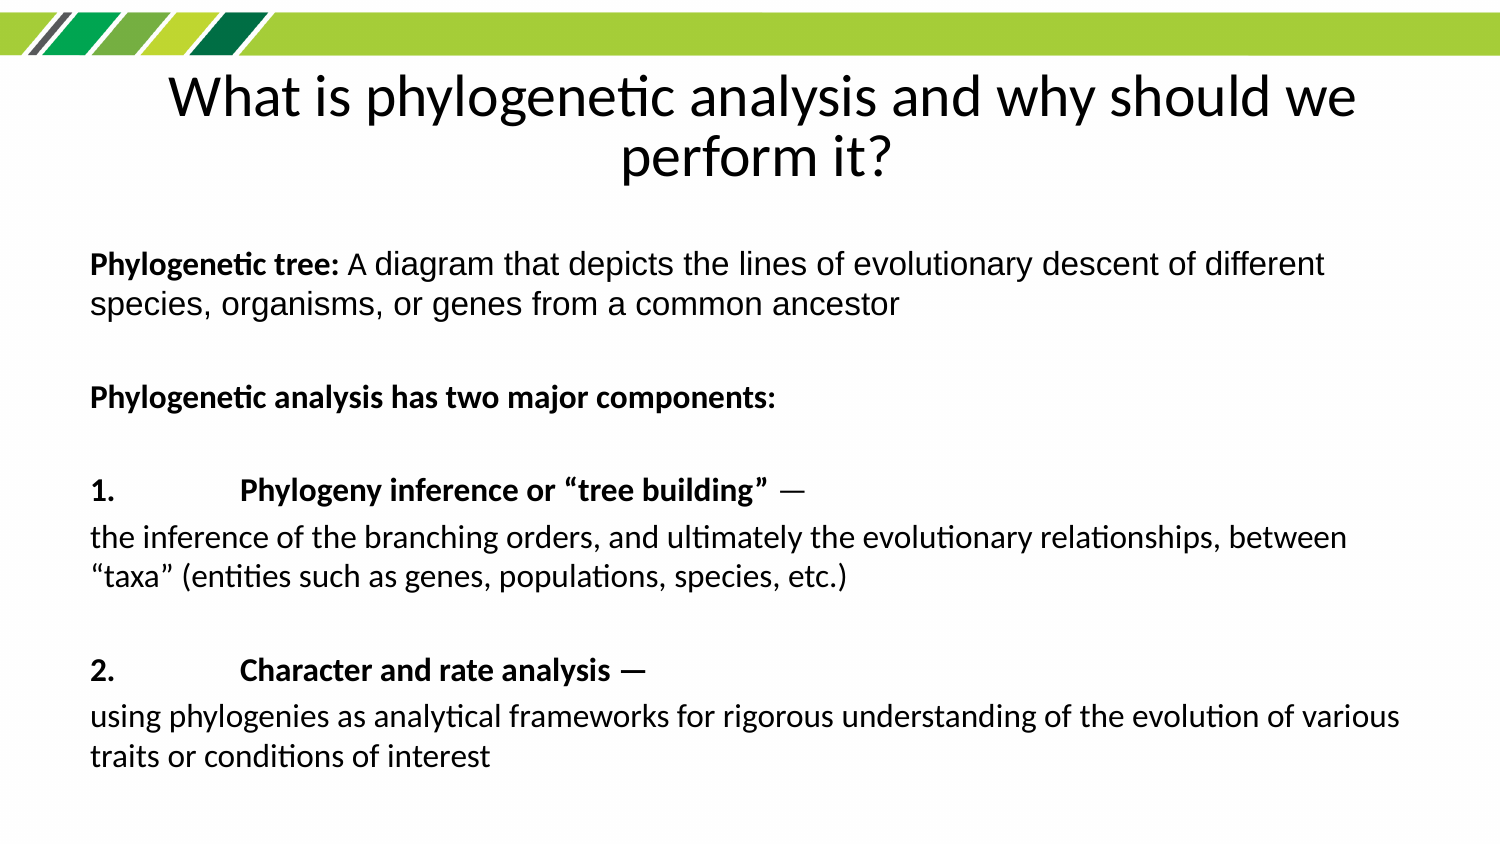

# What is phylogenetic analysis and why should we perform it?
Phylogenetic tree: A diagram that depicts the lines of evolutionary descent of different species, organisms, or genes from a common ancestor

Phylogenetic analysis has two major components:

1.	Phylogeny inference or “tree building” —
the inference of the branching orders, and ultimately the evolutionary relationships, between “taxa” (entities such as genes, populations, species, etc.)

2.	Character and rate analysis —
using phylogenies as analytical frameworks for rigorous understanding of the evolution of various traits or conditions of interest